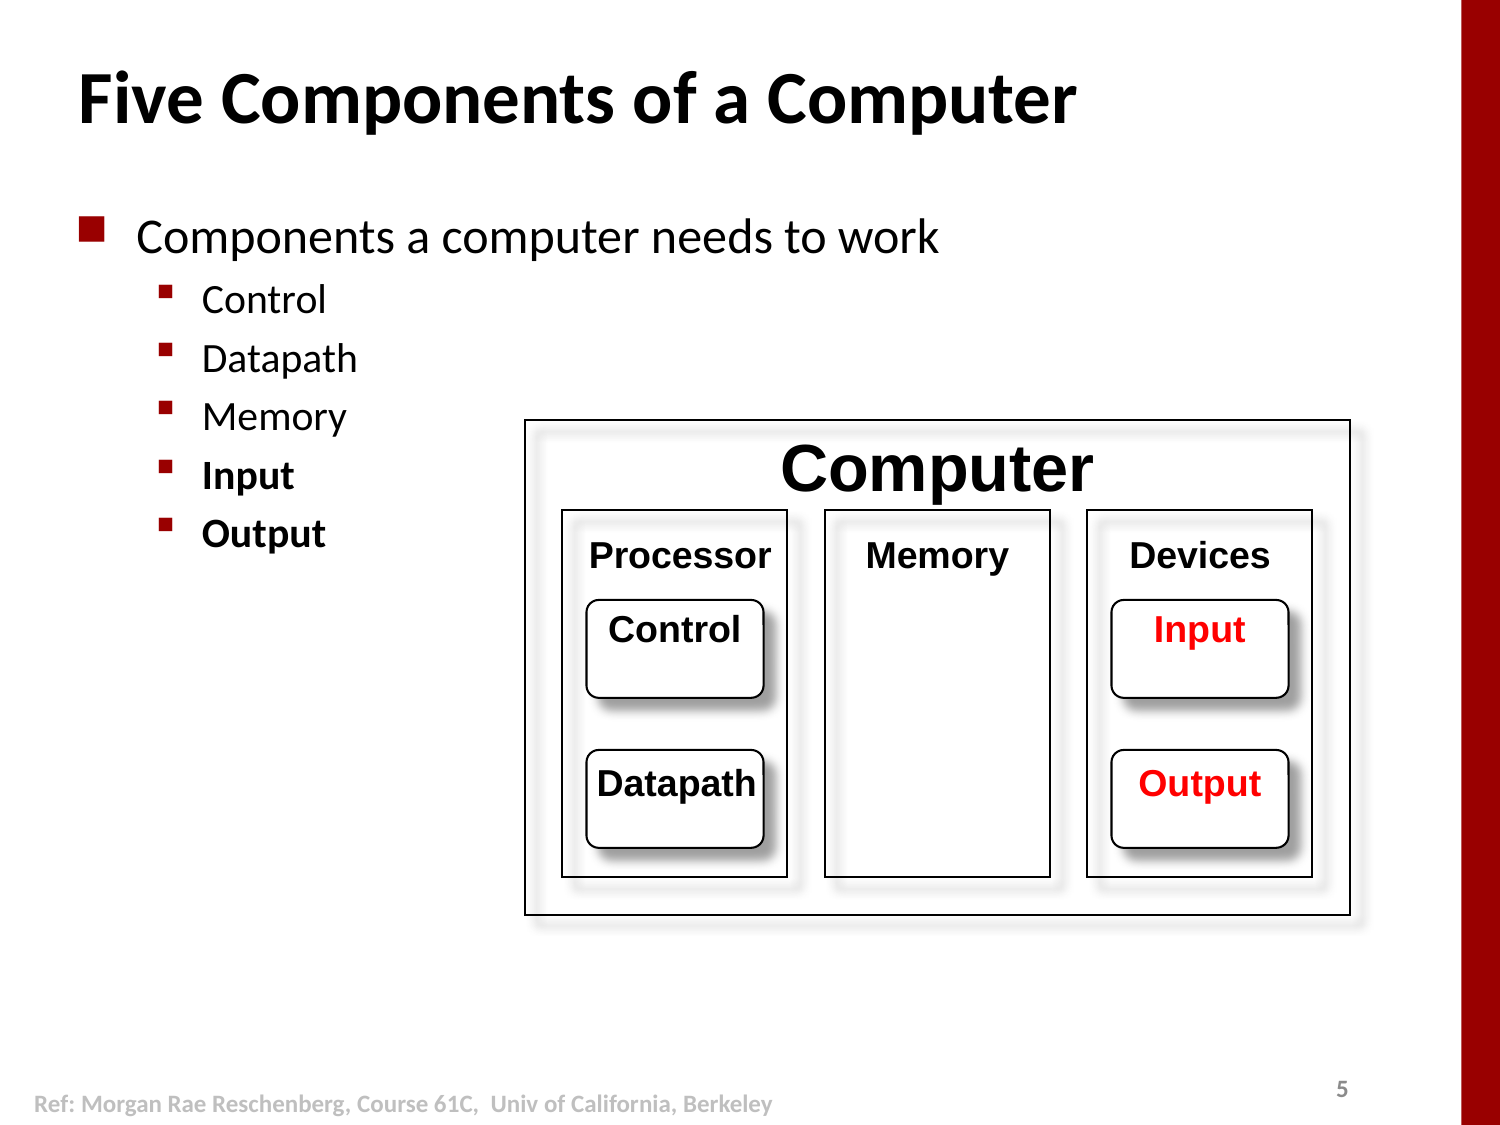

# Five Components of a Computer
Components a computer needs to work
Control
Datapath
Memory
Input
Output

Computer

 Processor

Memory

Devices

Control
Input

Datapath
Output
Ref: Morgan Rae Reschenberg, Course 61C,  Univ of California, Berkeley